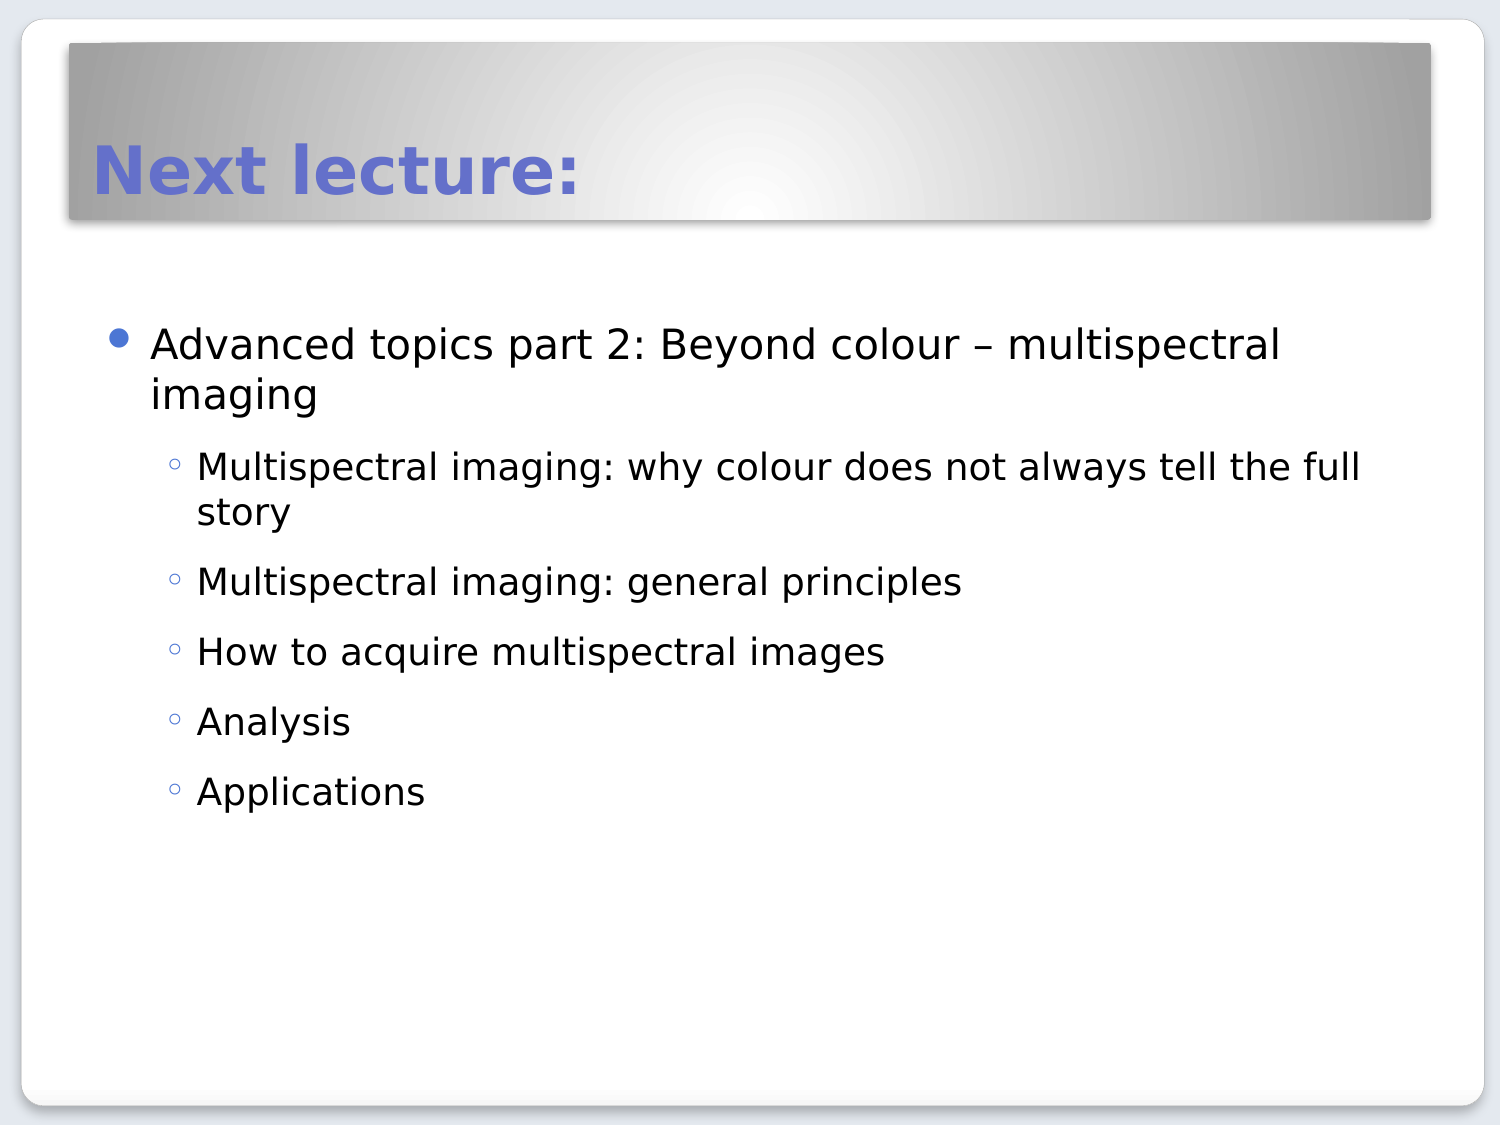

# Next lecture:
Advanced topics part 2: Beyond colour – multispectral imaging
Multispectral imaging: why colour does not always tell the full story
Multispectral imaging: general principles
How to acquire multispectral images
Analysis
Applications